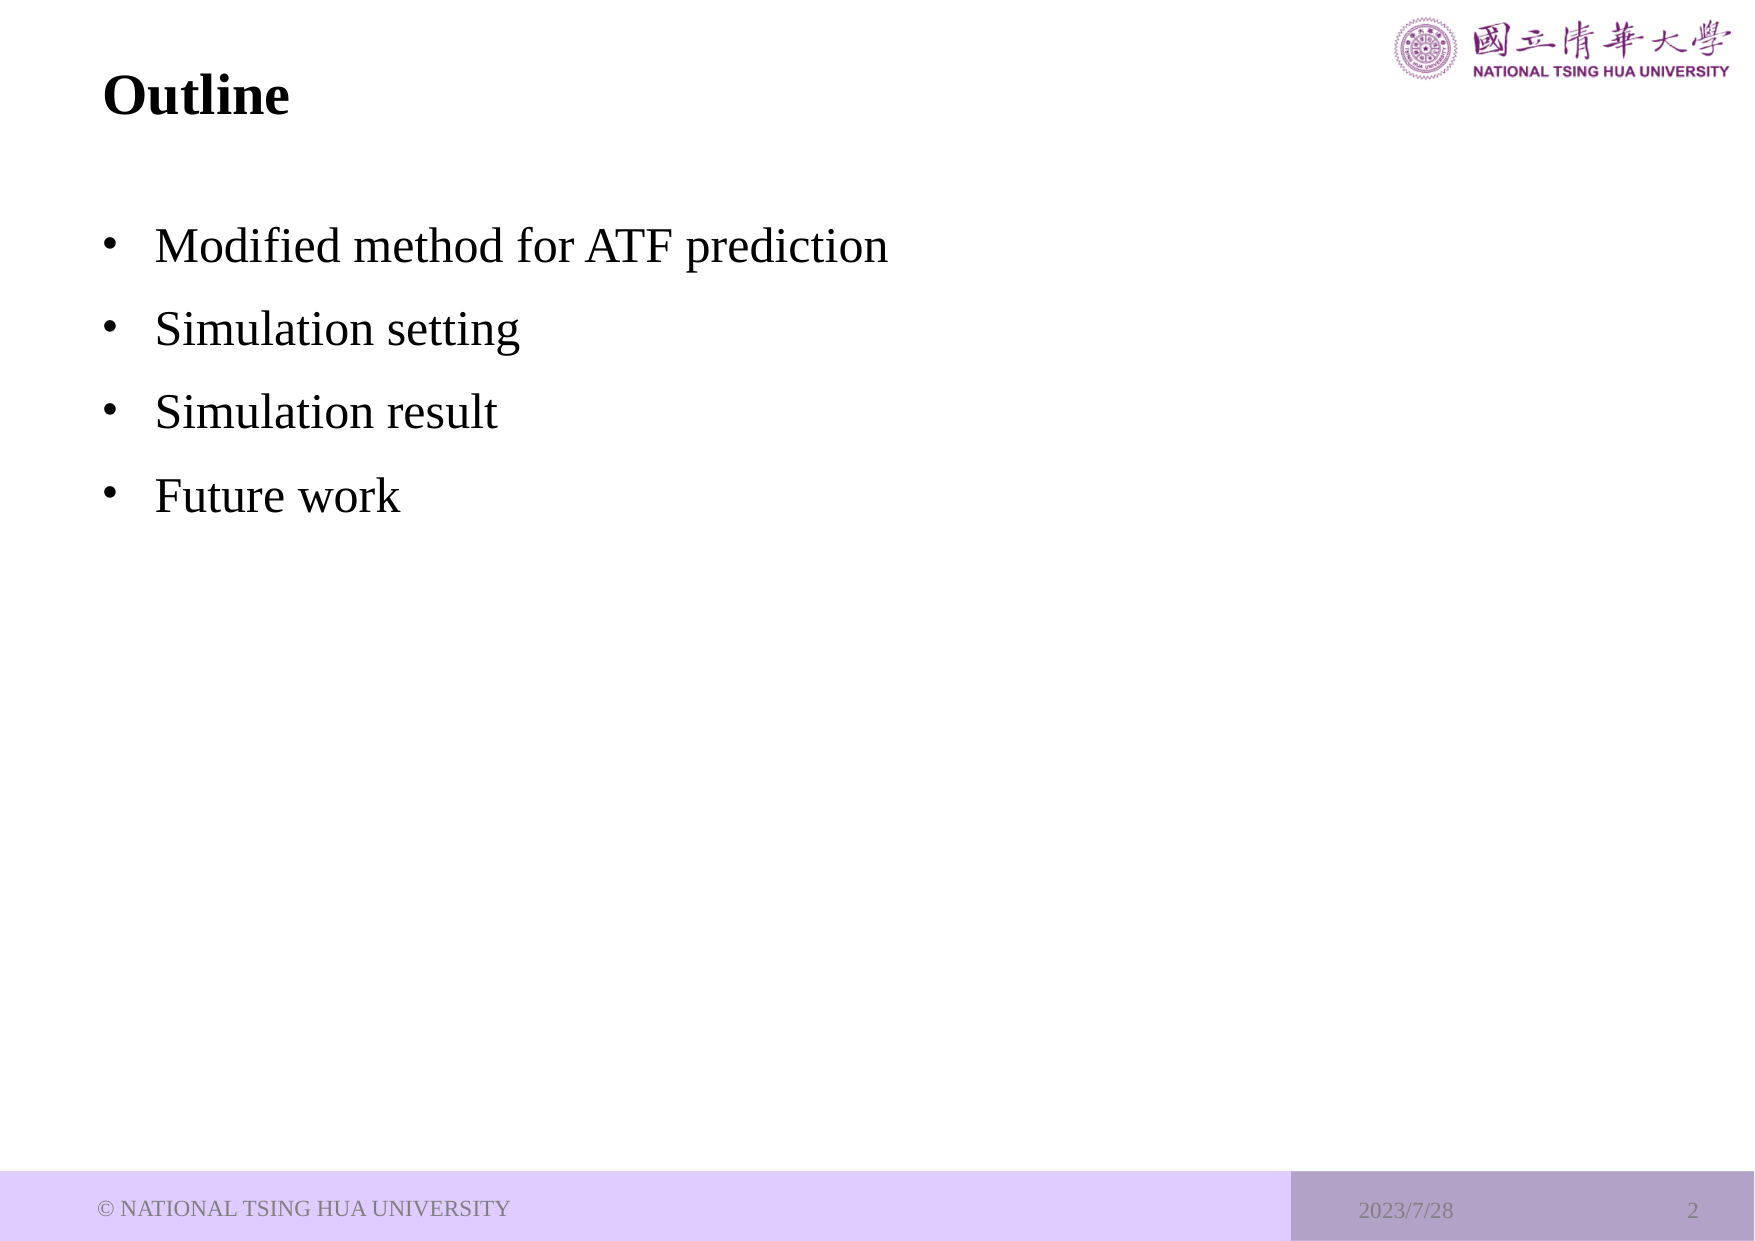

# Outline
Modified method for ATF prediction
Simulation setting
Simulation result
Future work

© NATIONAL TSING HUA UNIVERSITY
2023/7/28
2